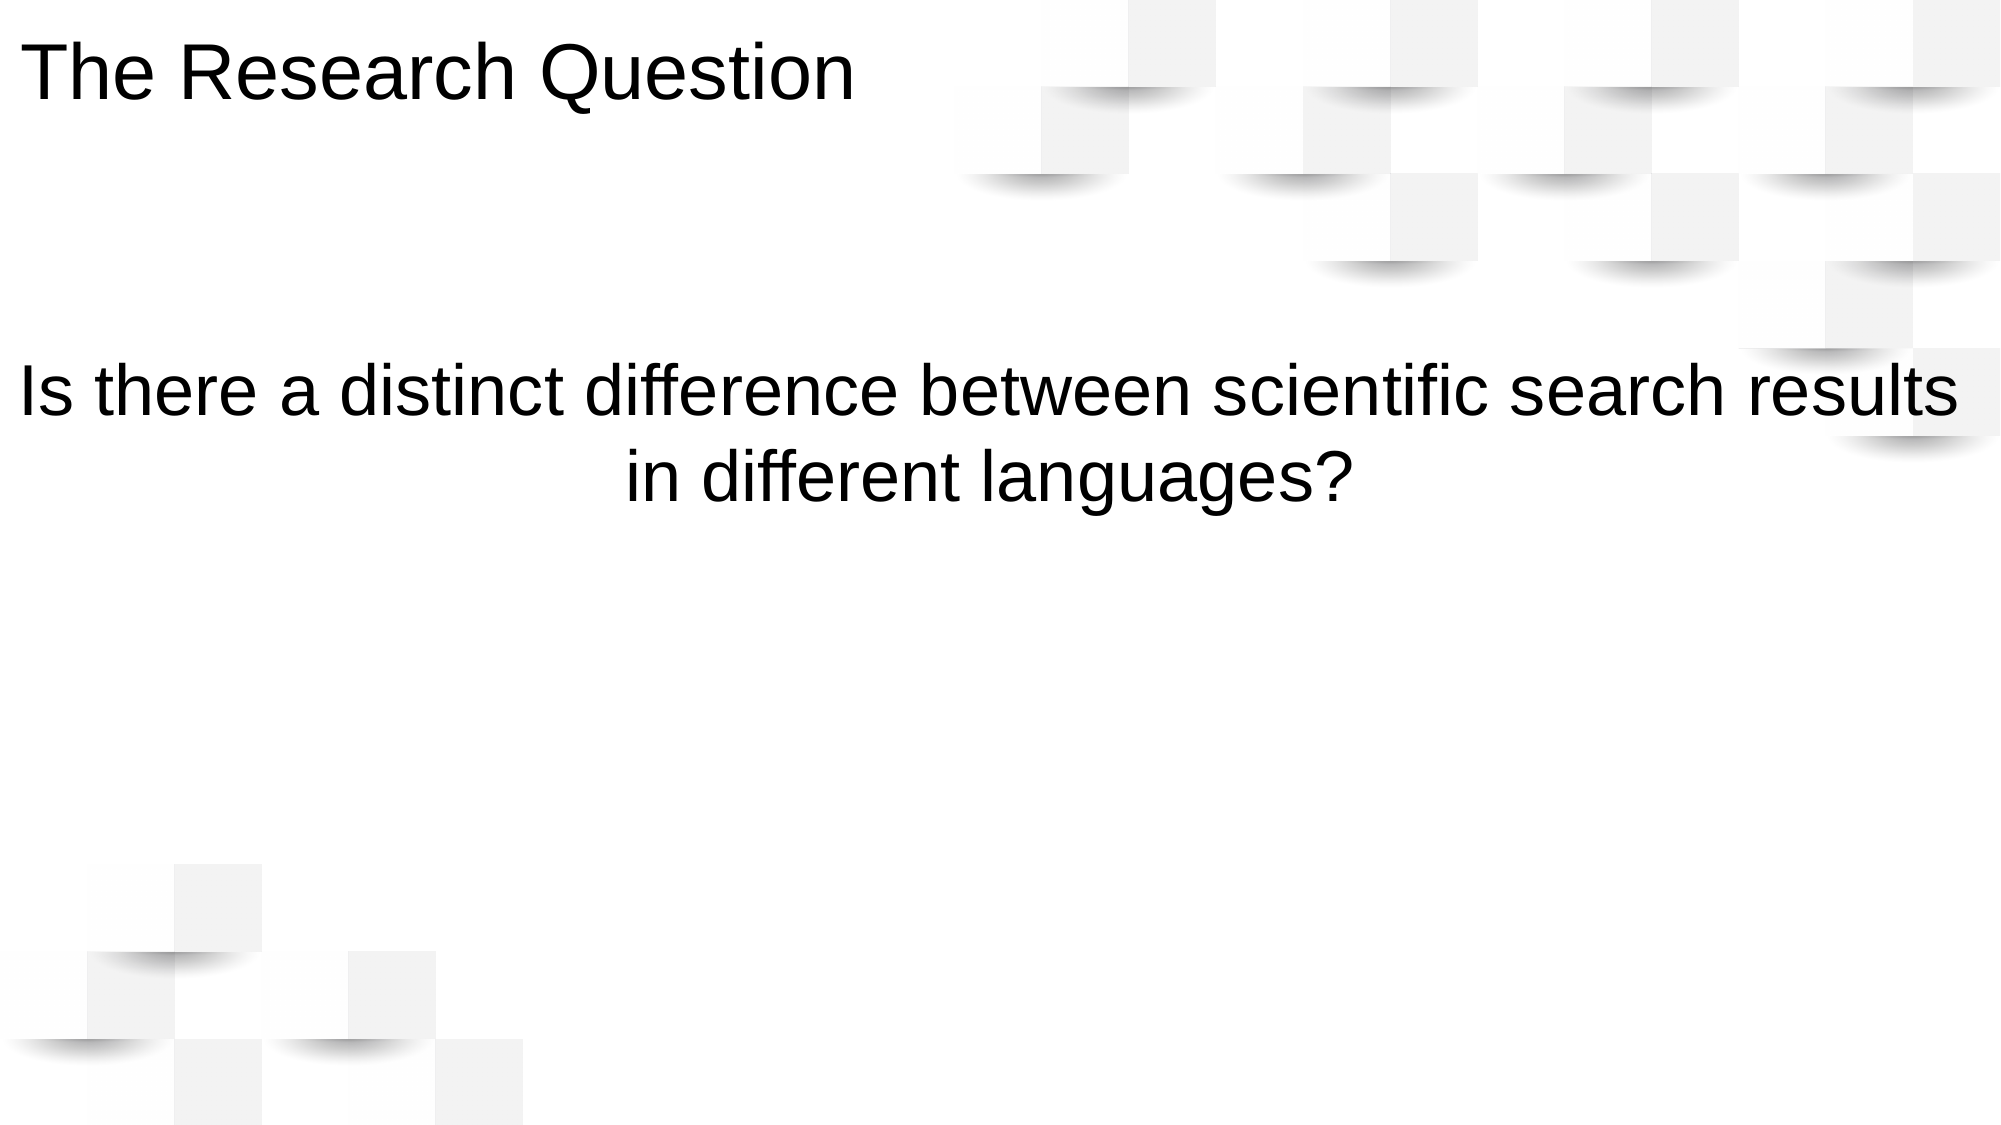

The Research Question
Is there a distinct difference between scientific search results in different languages?